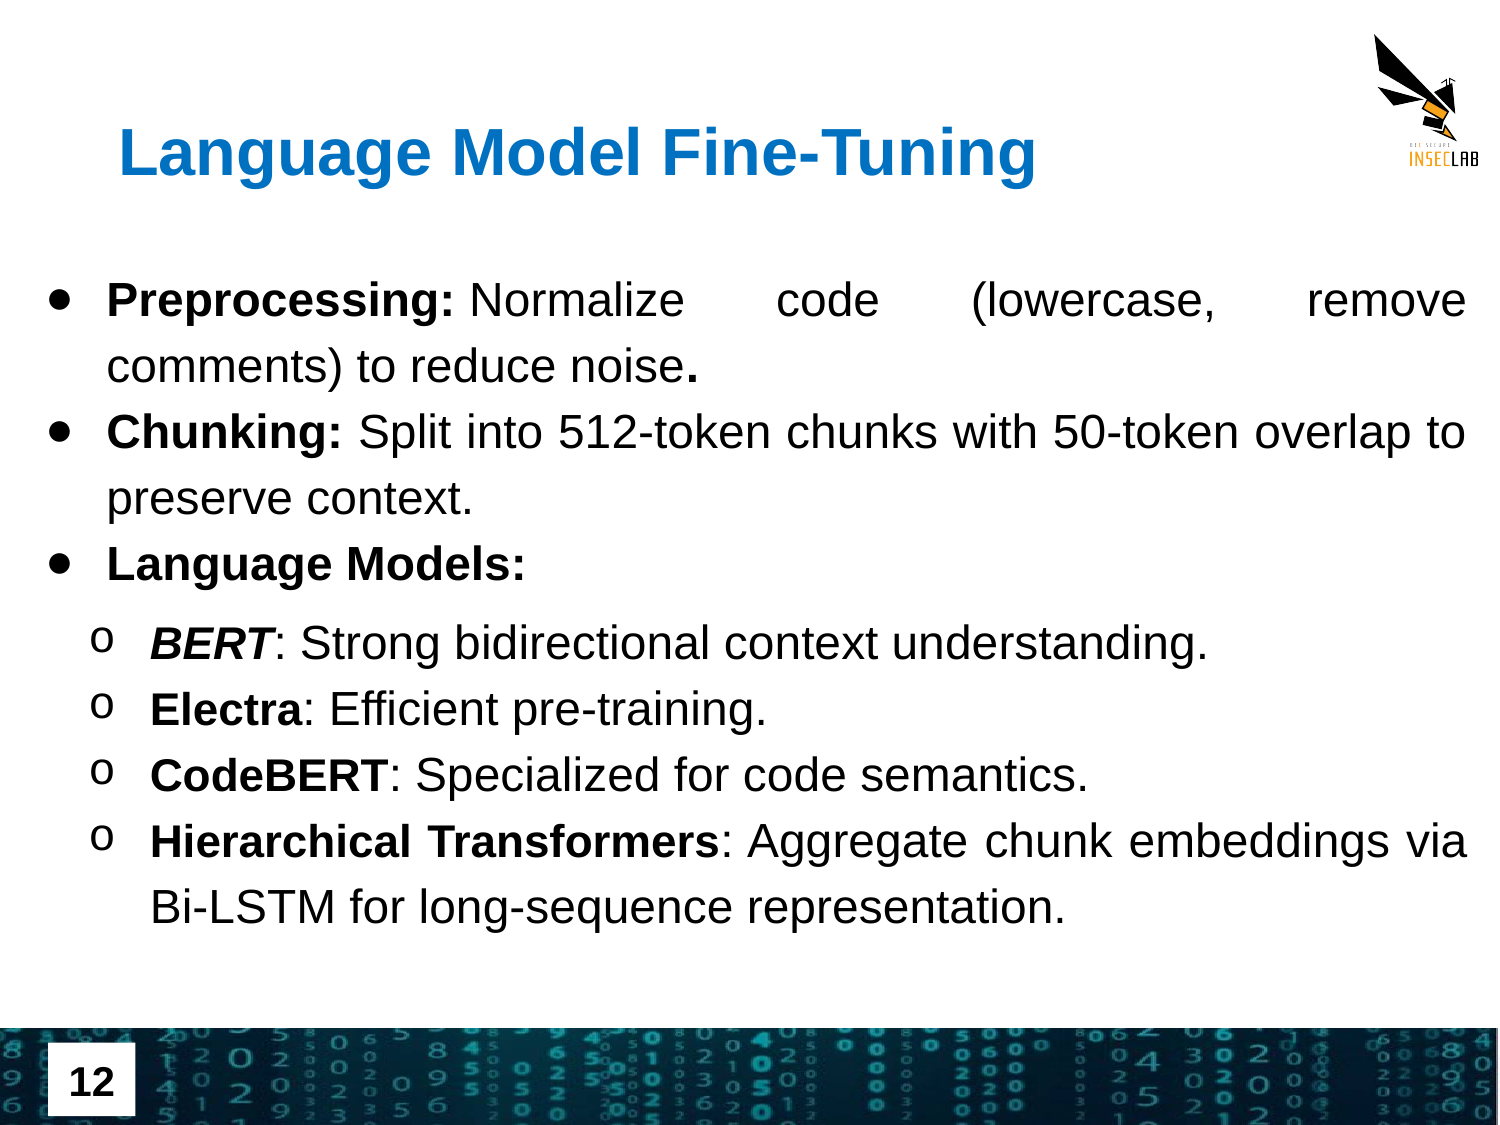

# Language Model Fine-Tuning
Preprocessing: Normalize code (lowercase, remove comments) to reduce noise.
Chunking: Split into 512-token chunks with 50-token overlap to preserve context.
Language Models:
BERT: Strong bidirectional context understanding.
Electra: Efficient pre-training.
CodeBERT: Specialized for code semantics.
Hierarchical Transformers: Aggregate chunk embeddings via Bi-LSTM for long-sequence representation.